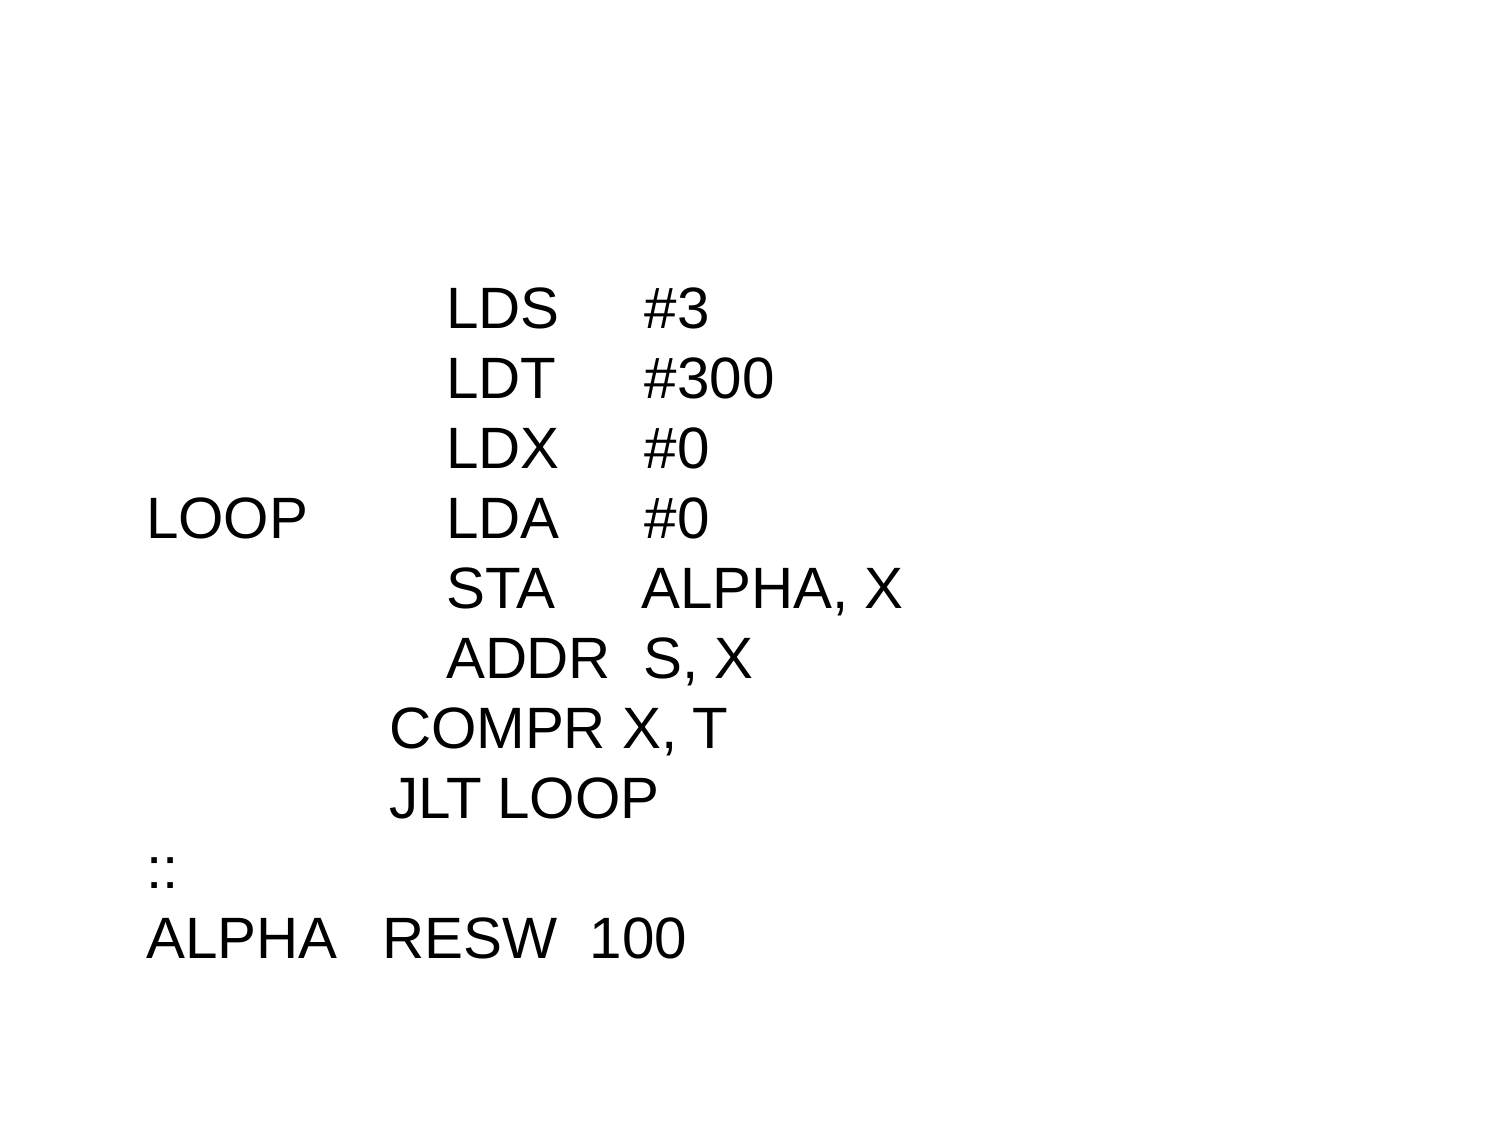

LDS 	   #3
		LDT 	   #300
		LDX 	   #0
LOOP 	LDA 	   #0
		STA 	   ALPHA, X
		ADDR  S, X
               COMPR X, T
               JLT LOOP
::
ALPHA   RESW  100